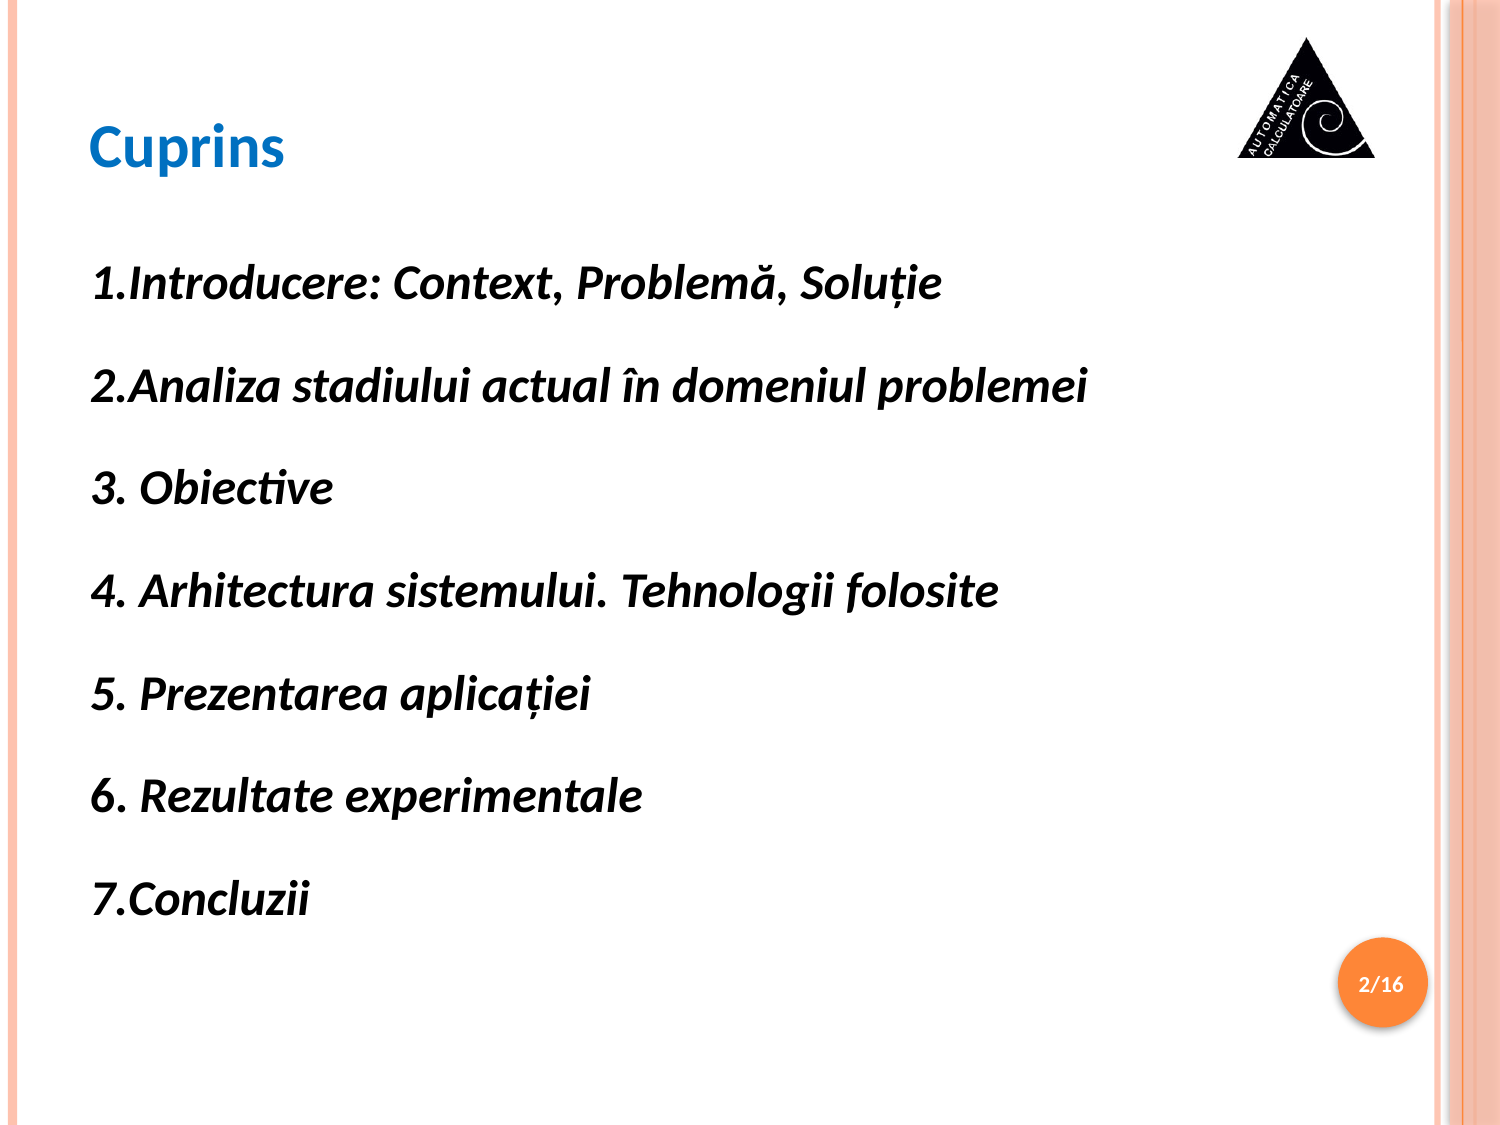

# Cuprins
1.Introducere: Context, Problemă, Soluție
2.Analiza stadiului actual în domeniul problemei
3. Obiective
4. Arhitectura sistemului. Tehnologii folosite
5. Prezentarea aplicației
6. Rezultate experimentale
7.Concluzii
2/16